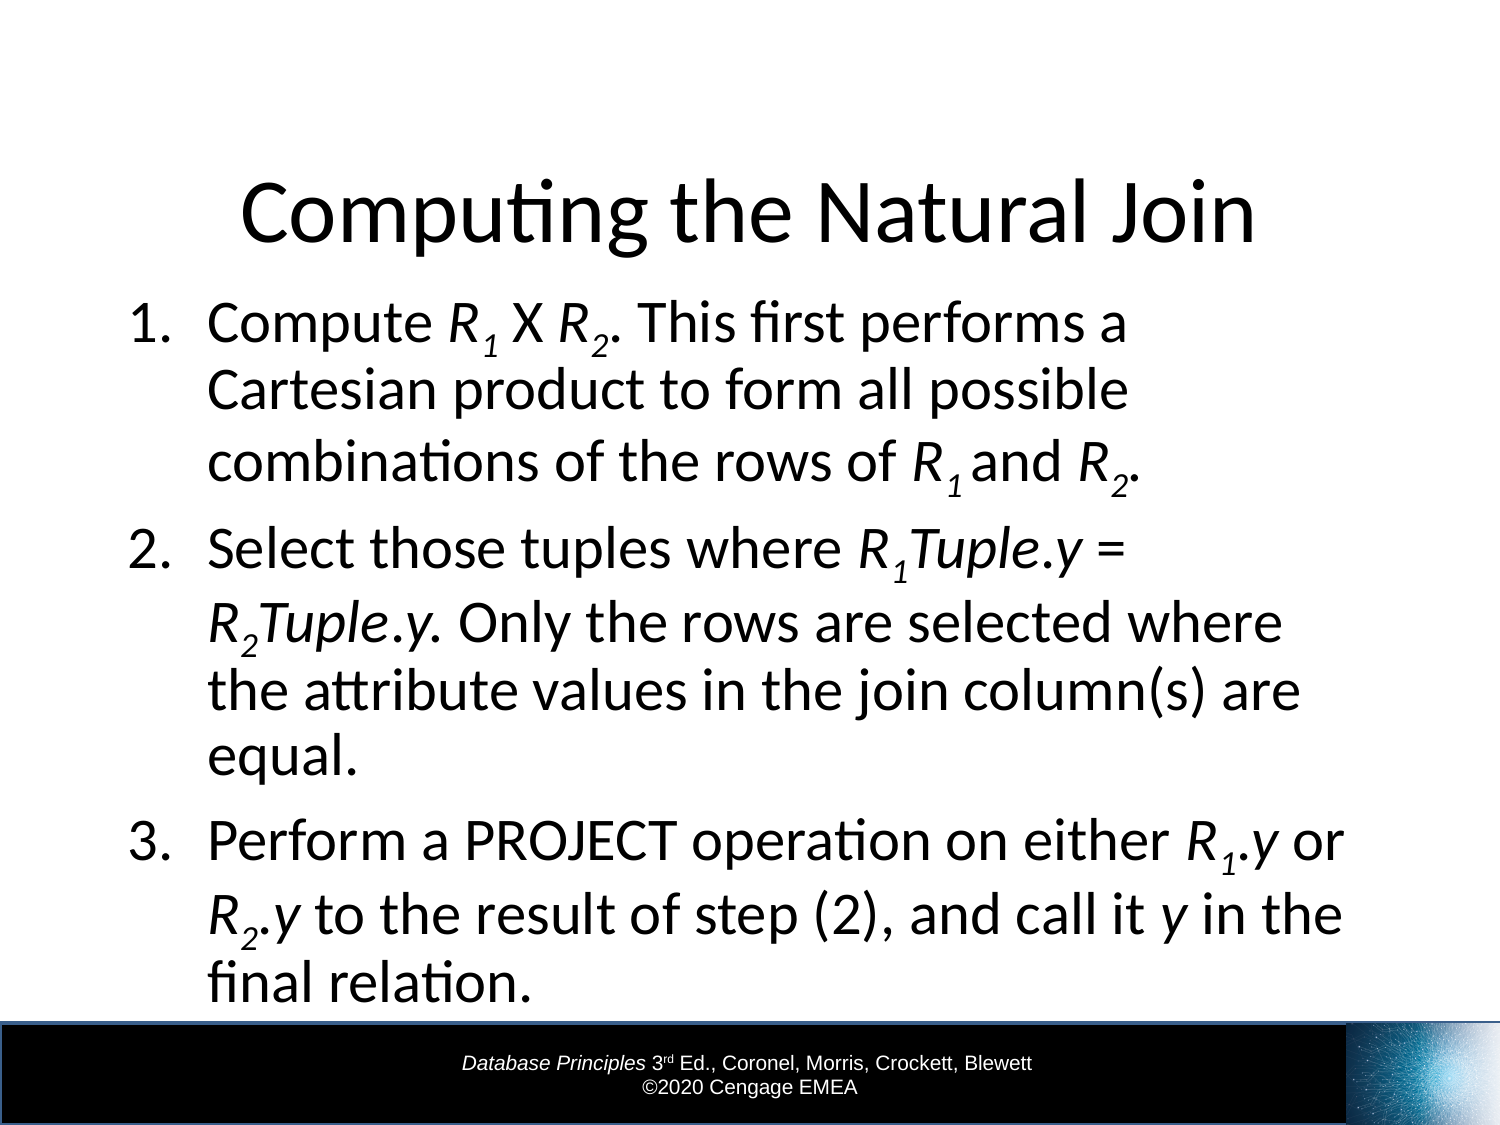

# Computing the Natural Join
Compute R1 X R2. This first performs a Cartesian product to form all possible combinations of the rows of R1 and R2.
Select those tuples where R1Tuple.y = R2Tuple.y. Only the rows are selected where the attribute values in the join column(s) are equal.
Perform a PROJECT operation on either R1.y or R2.y to the result of step (2), and call it y in the final relation.